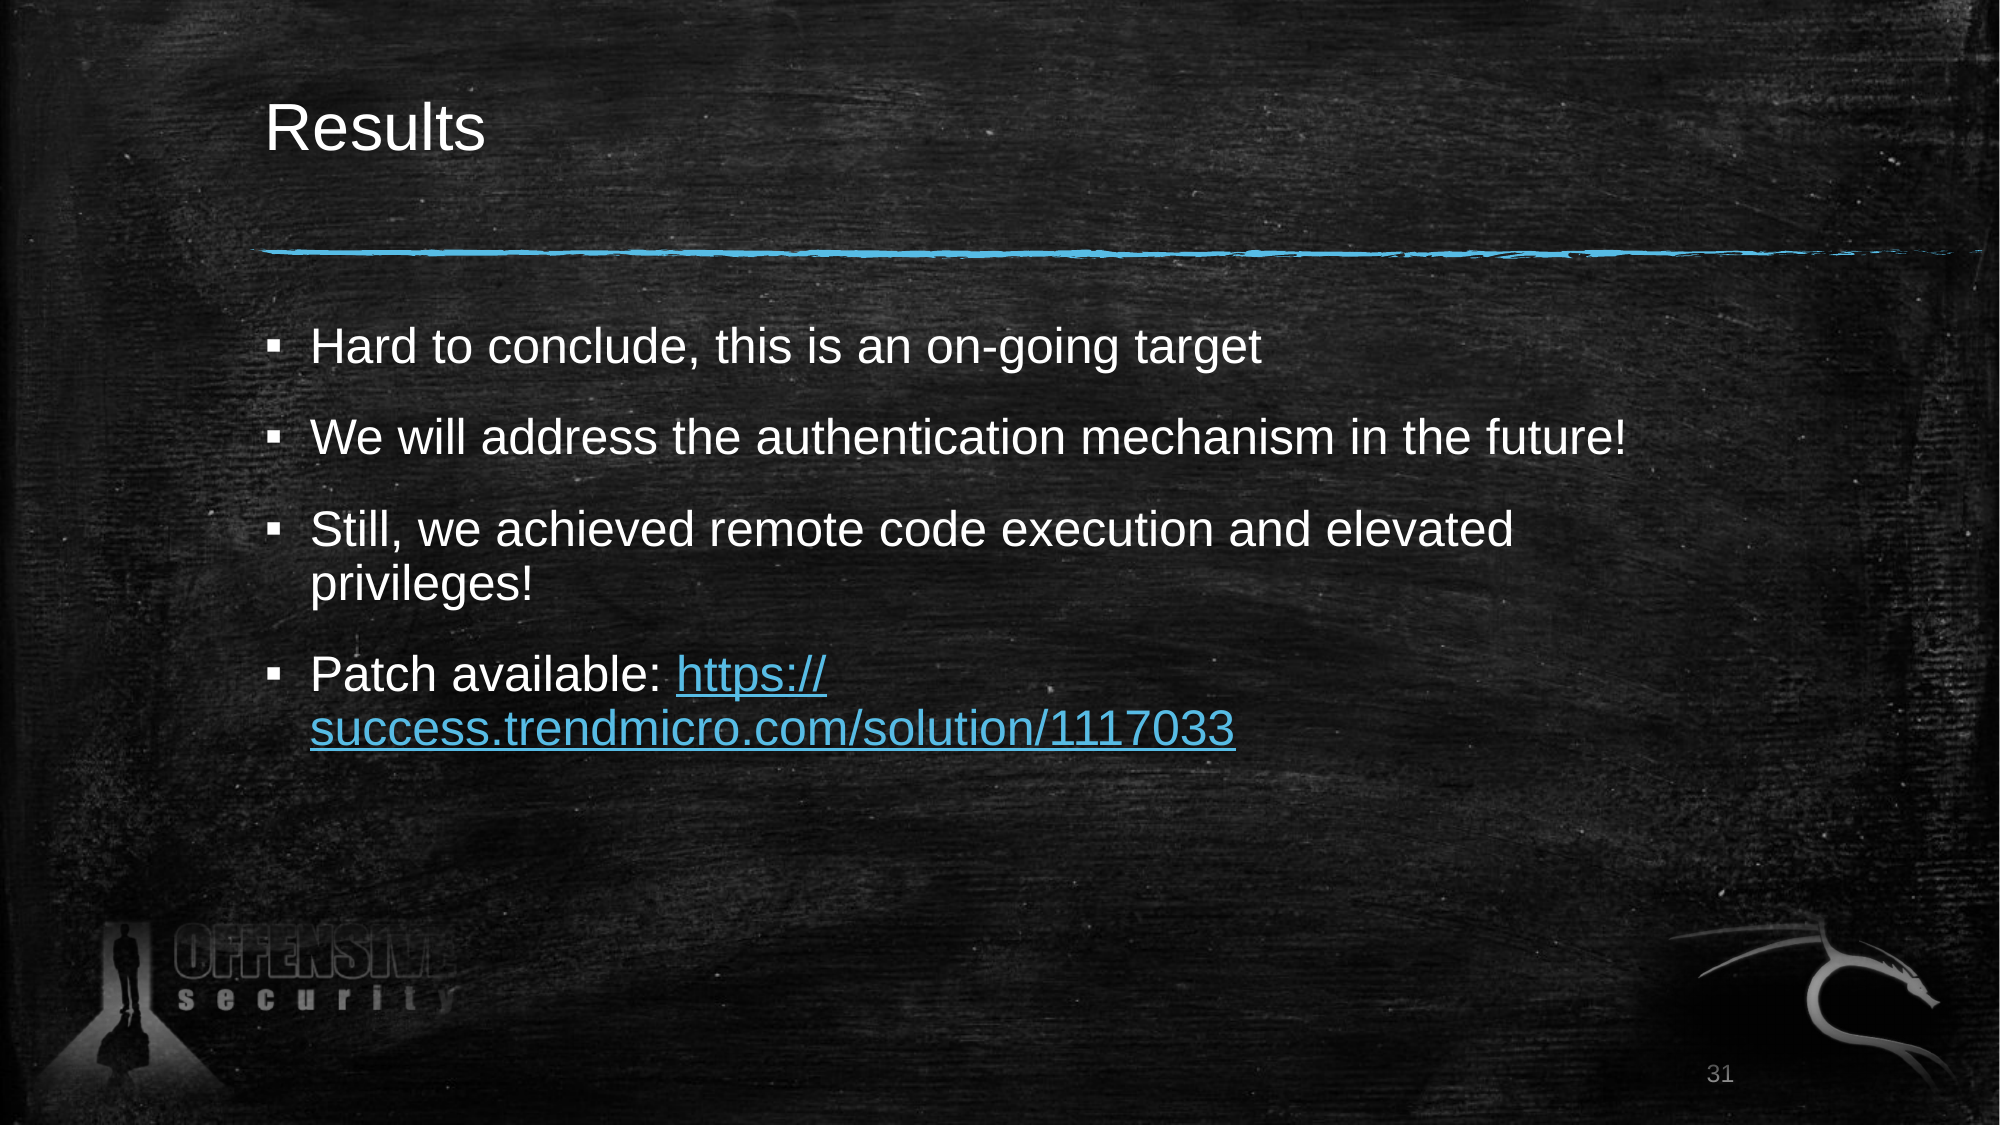

# Results
Hard to conclude, this is an on-going target
We will address the authentication mechanism in the future!
Still, we achieved remote code execution and elevated privileges!
Patch available: https://success.trendmicro.com/solution/1117033

31